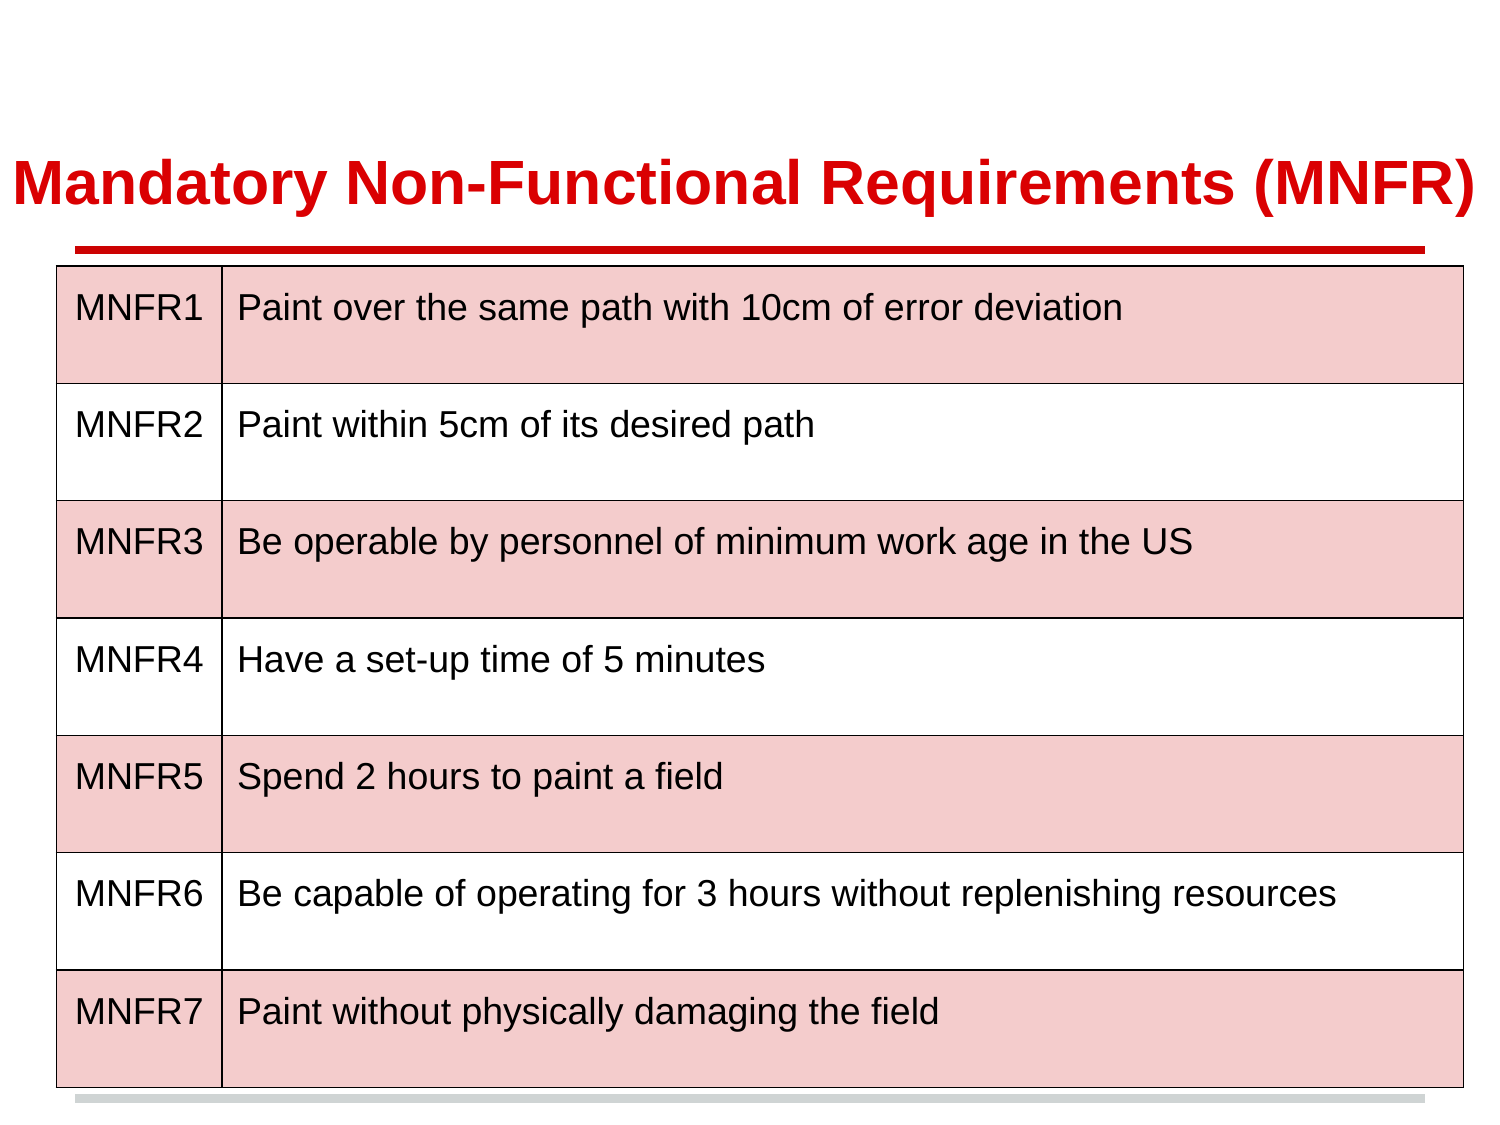

# Mandatory Non-Functional Requirements (MNFR)
| MNFR1 | Paint over the same path with 10cm of error deviation |
| --- | --- |
| MNFR2 | Paint within 5cm of its desired path |
| MNFR3 | Be operable by personnel of minimum work age in the US |
| MNFR4 | Have a set-up time of 5 minutes |
| MNFR5 | Spend 2 hours to paint a field |
| MNFR6 | Be capable of operating for 3 hours without replenishing resources |
| MNFR7 | Paint without physically damaging the field |